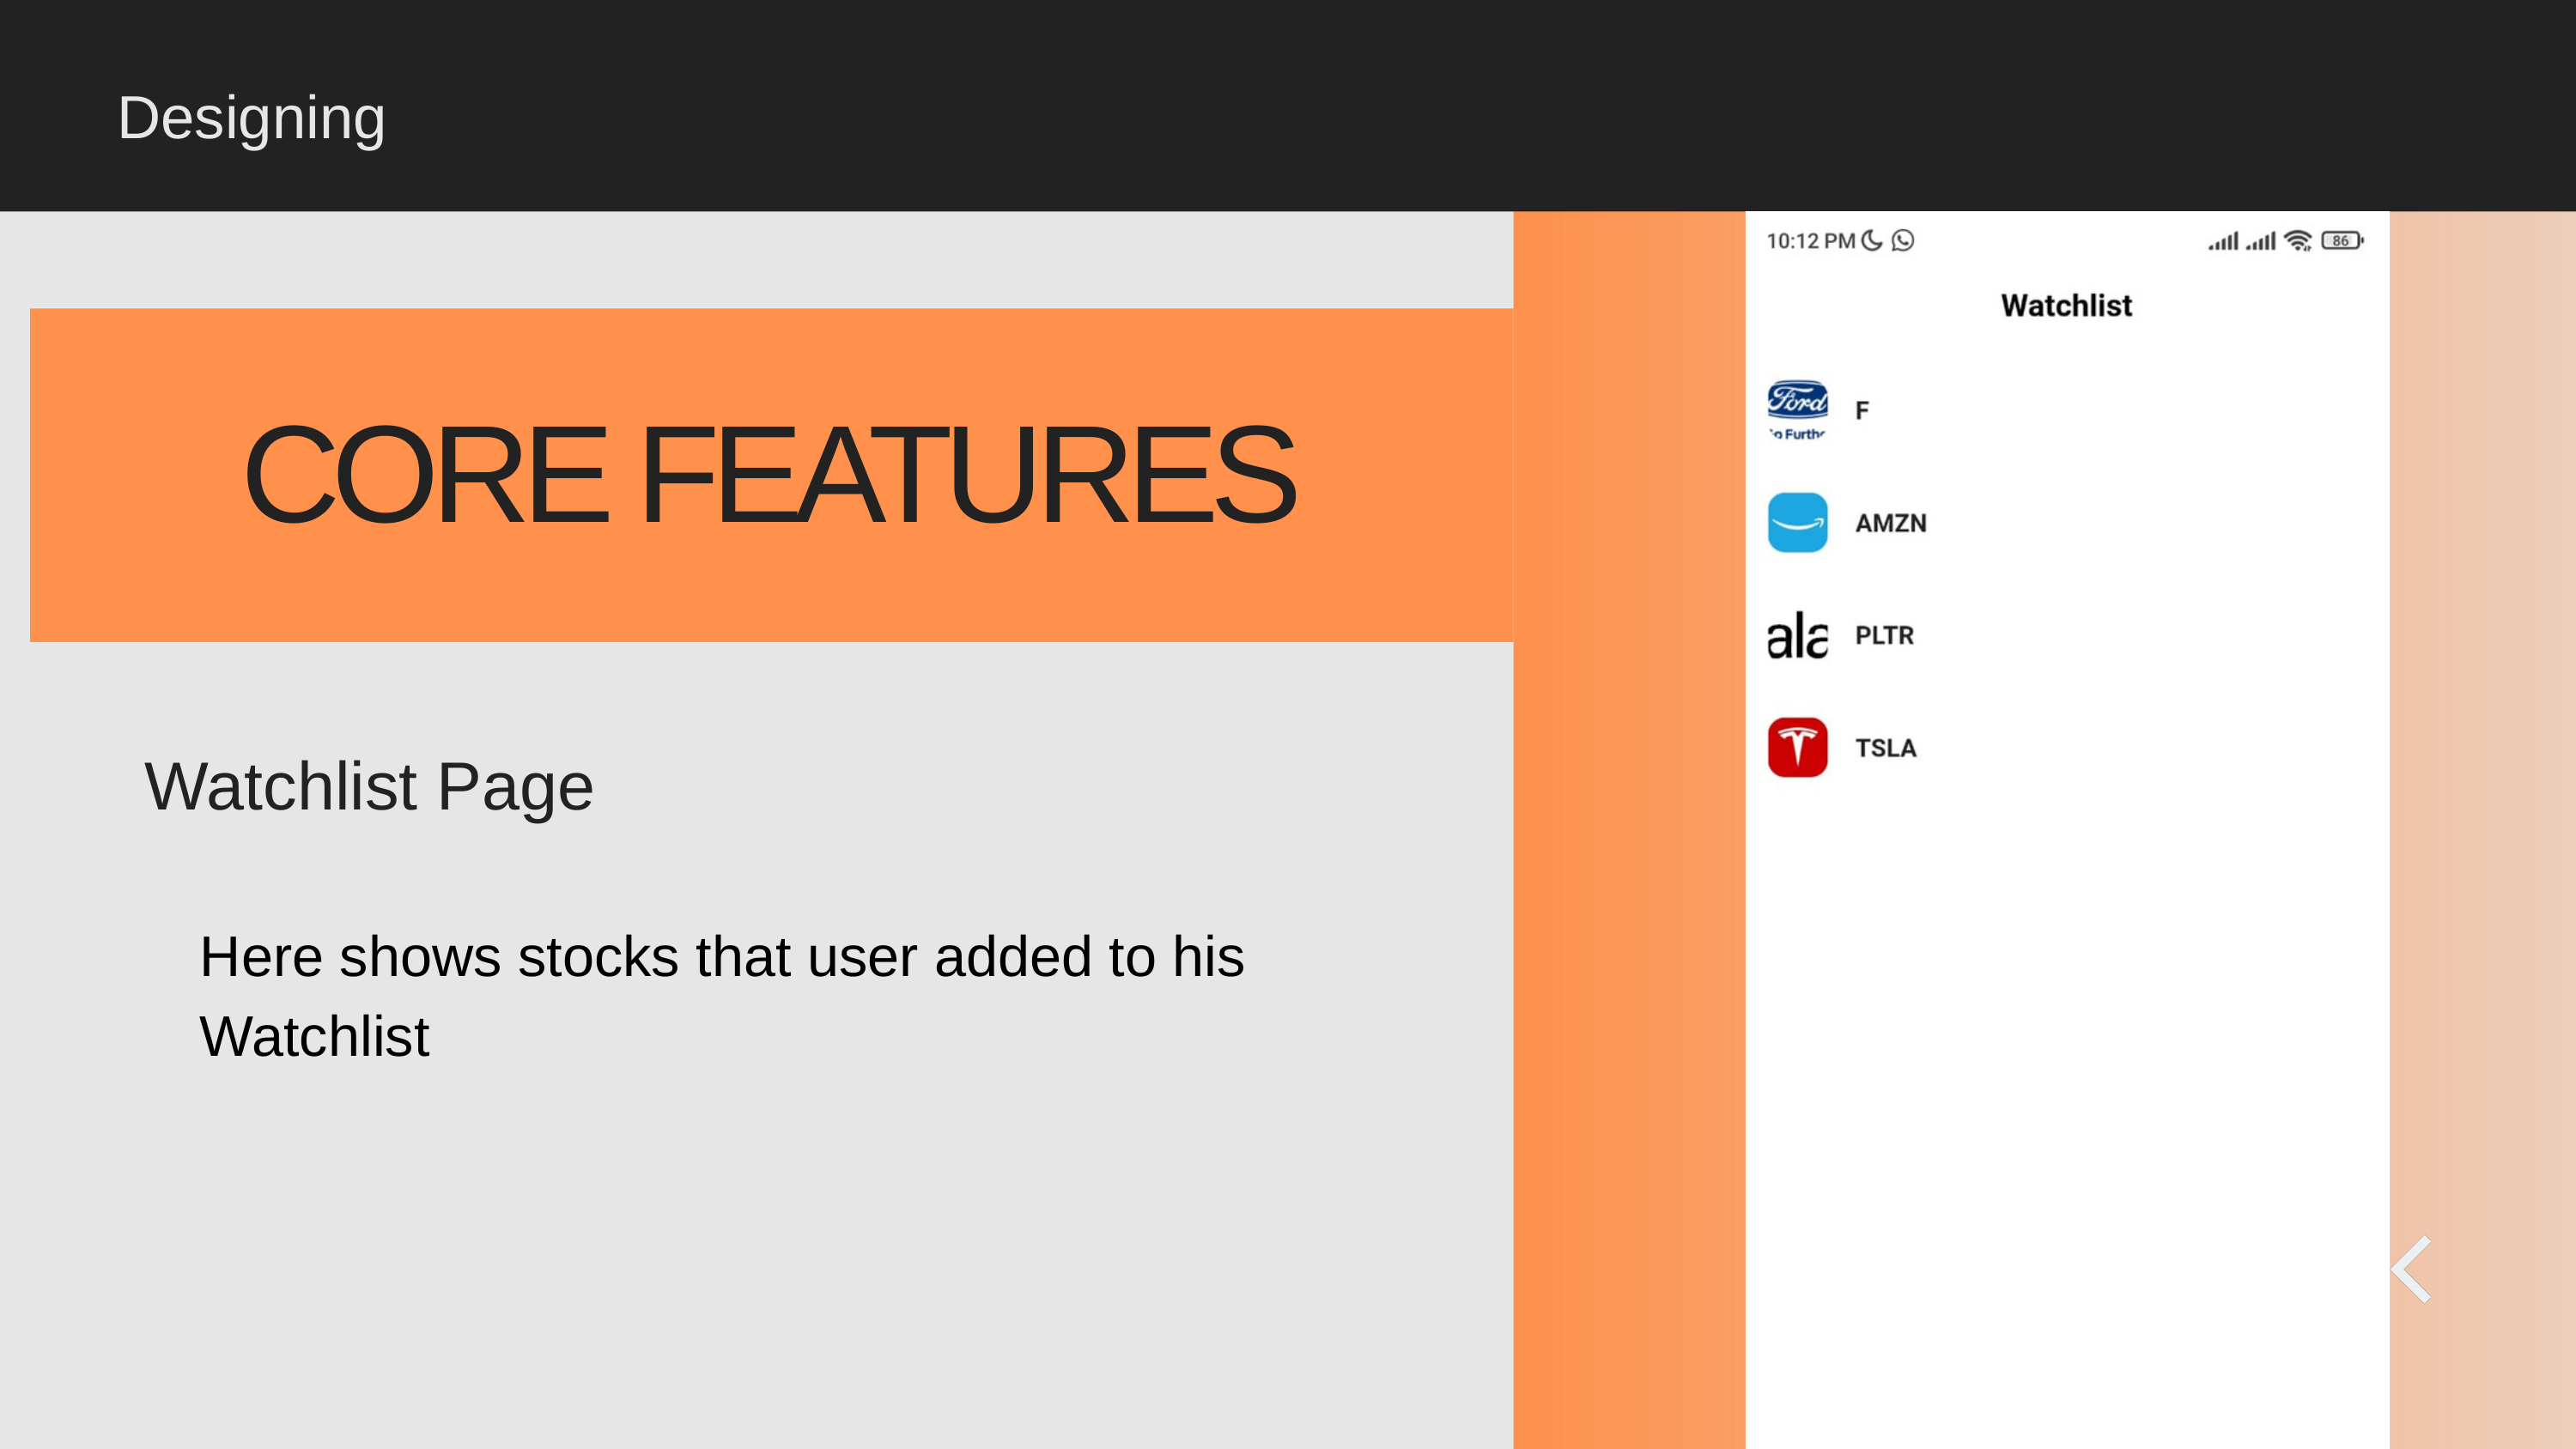

Designing

CORE FEATURES
Watchlist Page
Here shows stocks that user added to his Watchlist